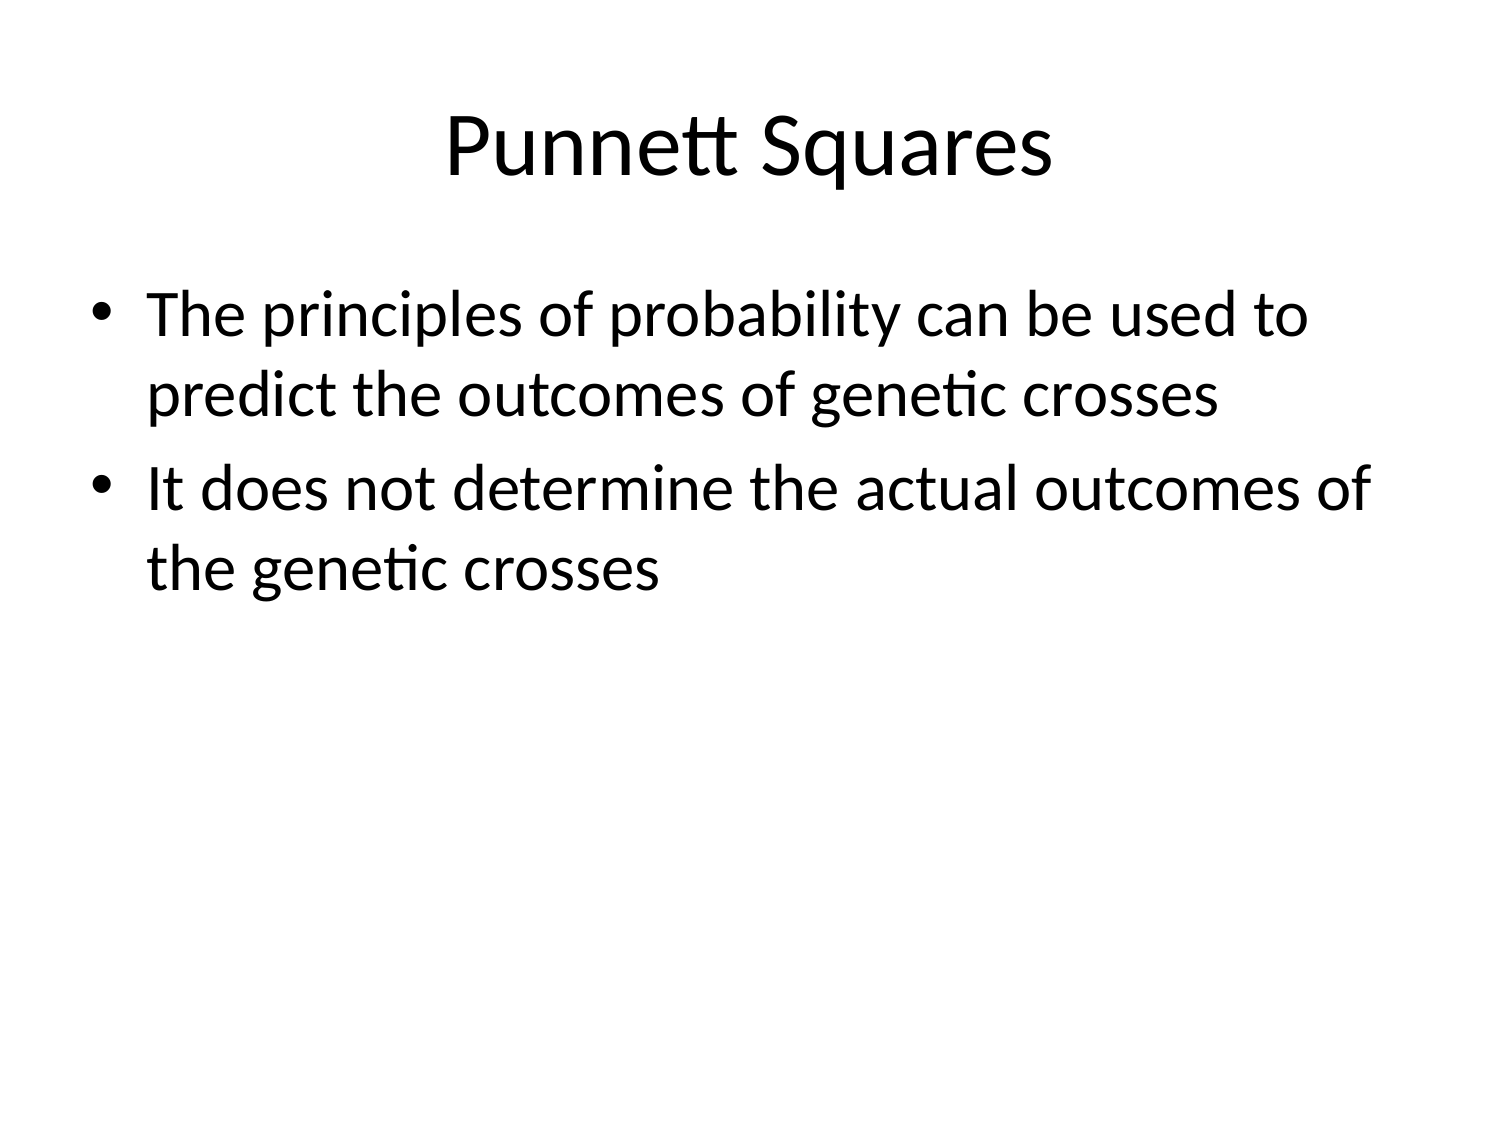

# Punnett Squares
The principles of probability can be used to predict the outcomes of genetic crosses
It does not determine the actual outcomes of the genetic crosses